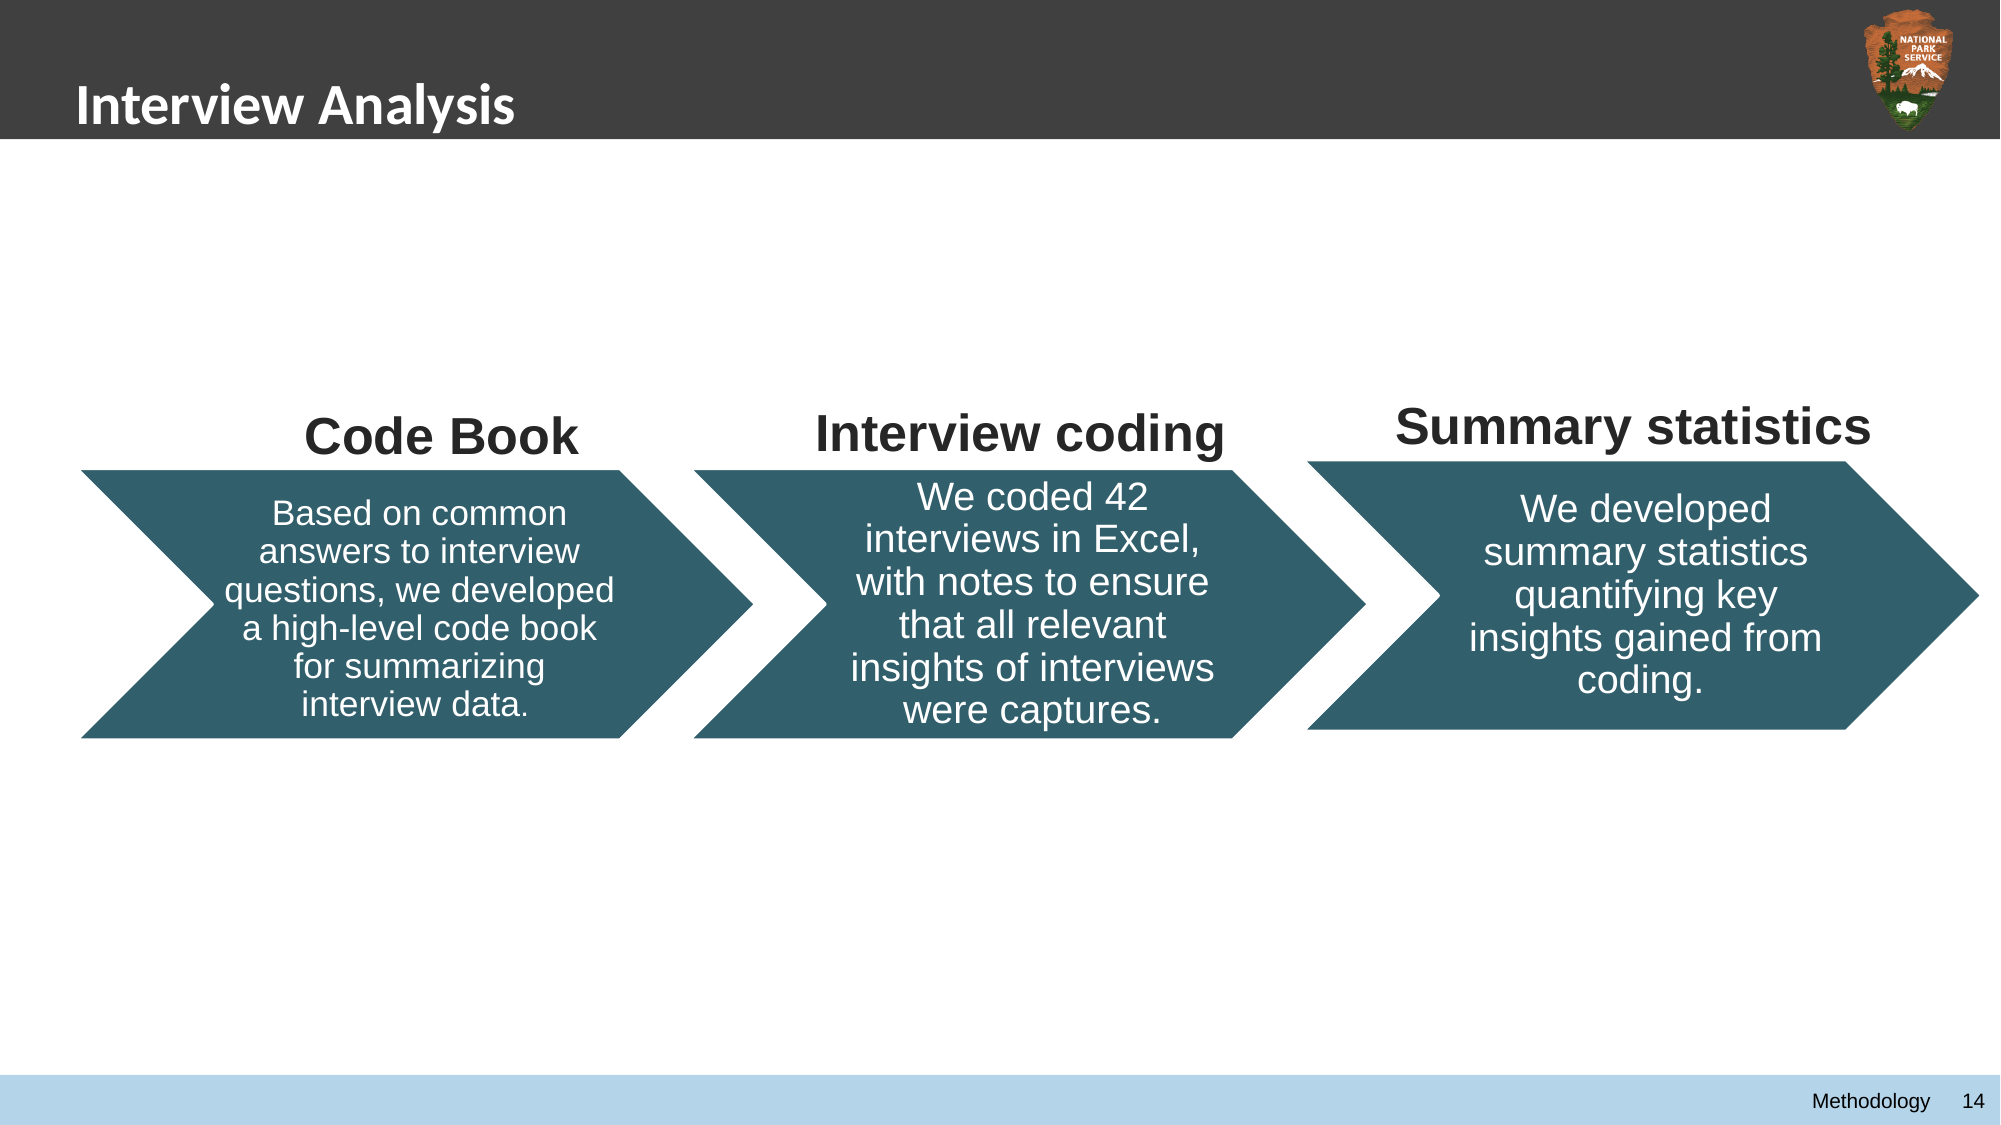

# Interview Analysis

Based on common answers to interview questions, we developed a high-level code book for summarizing interview data.

We coded 42 interviews in Excel, with notes to ensure that all relevant insights of interviews were captures.
We developed summary statistics quantifying key insights gained from coding.
Summary statistics
Interview coding
 Code Book

Methodology 	14